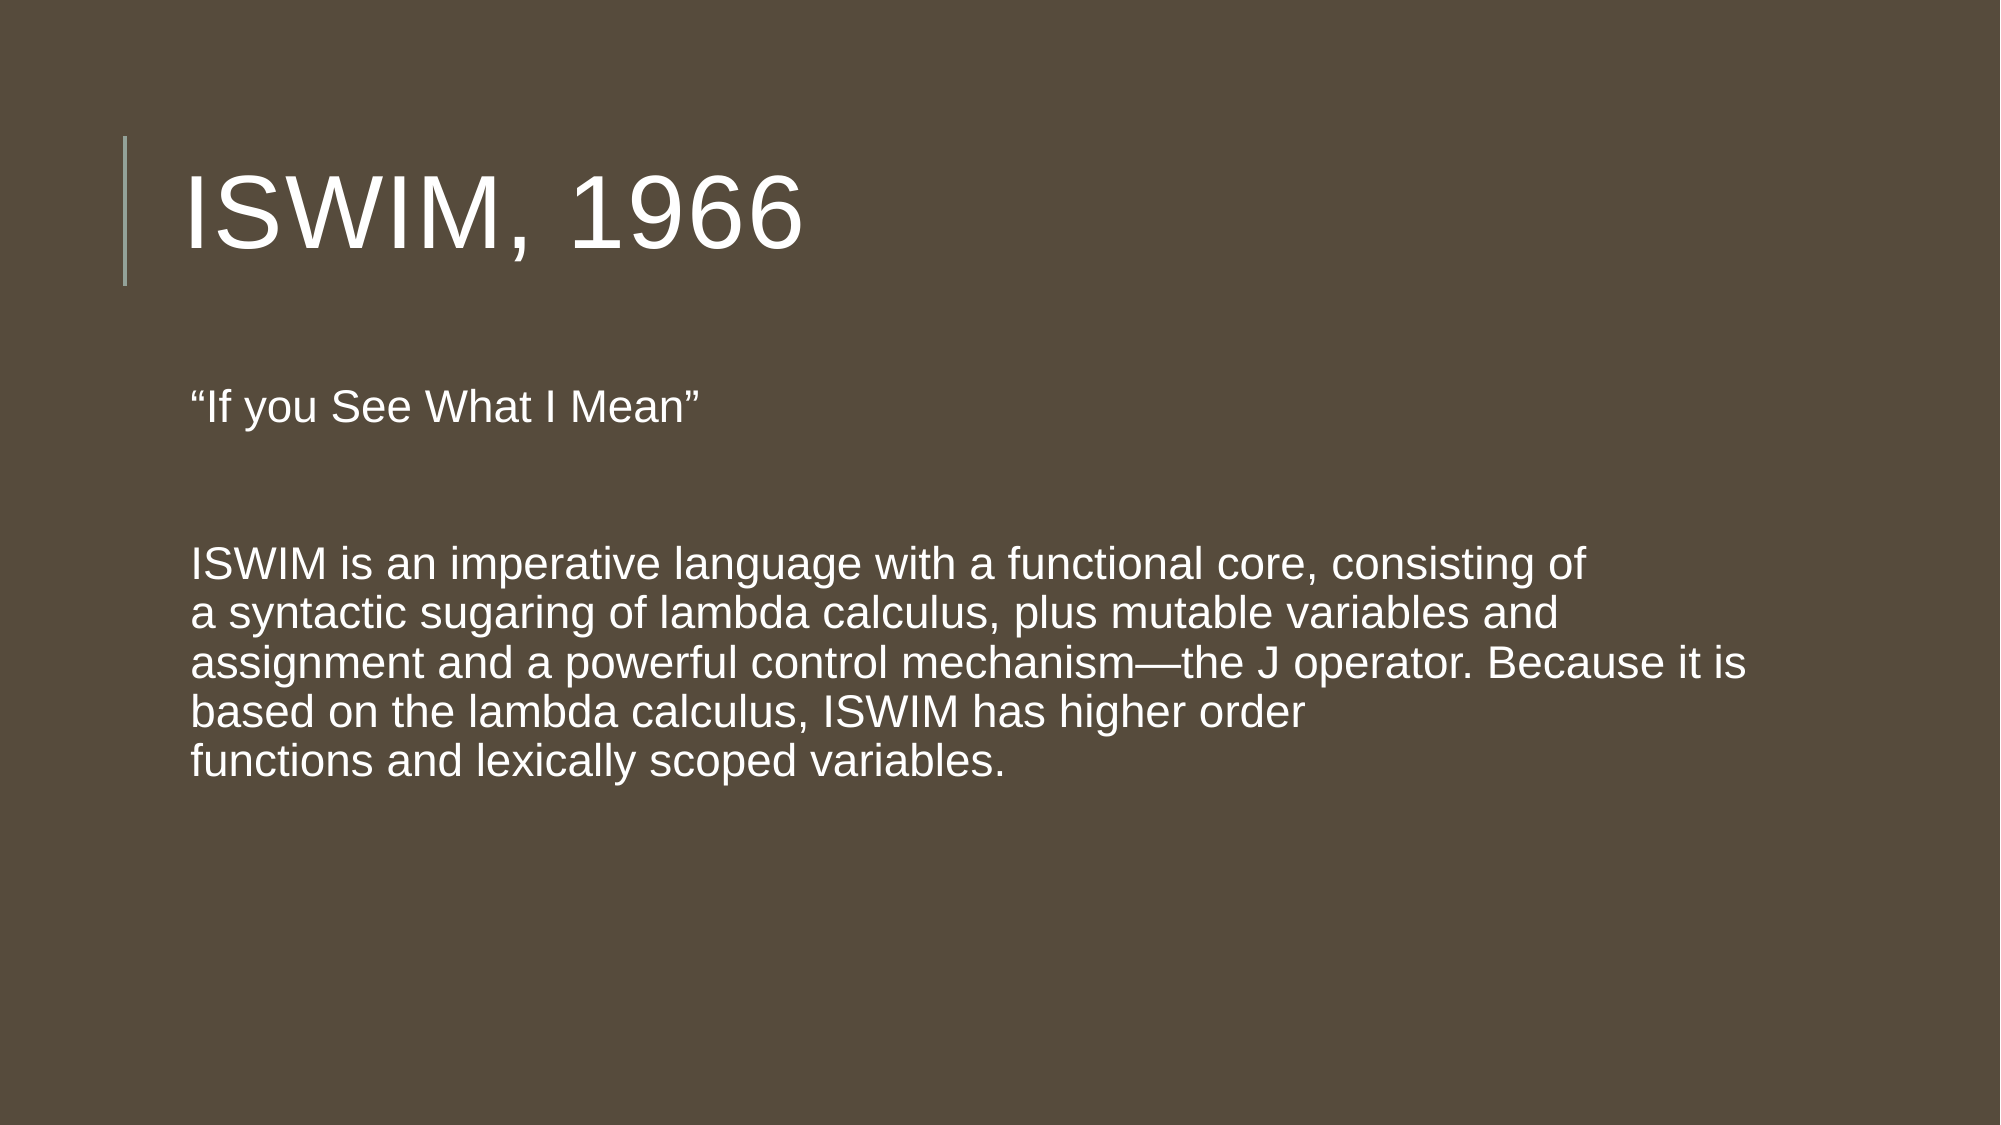

# ISWIM, 1966
“If you See What I Mean”

ISWIM is an imperative language with a functional core, consisting of a syntactic sugaring of lambda calculus, plus mutable variables and assignment and a powerful control mechanism—the J operator. Because it is based on the lambda calculus, ISWIM has higher order functions and lexically scoped variables.